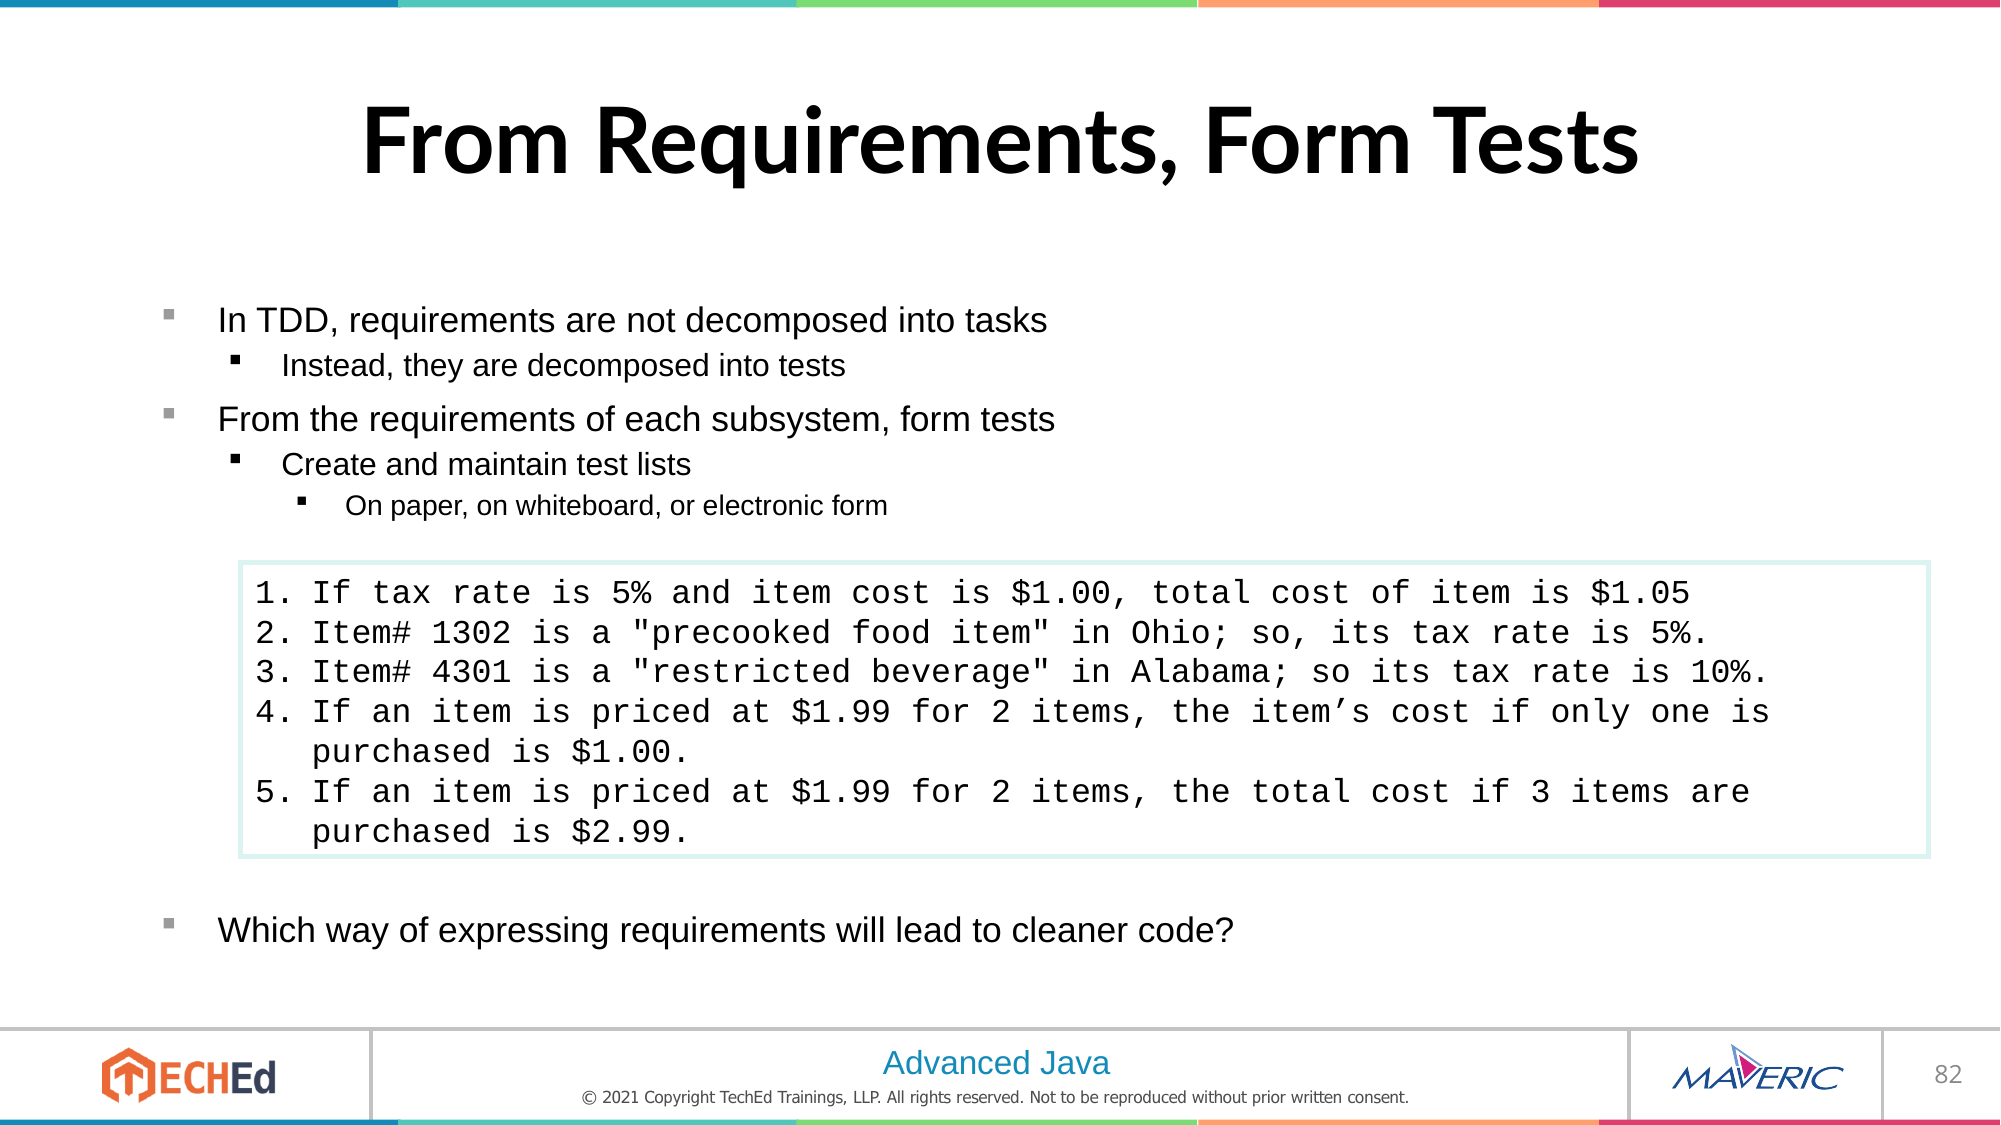

# From Requirements, Form Tests
In TDD, requirements are not decomposed into tasks
Instead, they are decomposed into tests
From the requirements of each subsystem, form tests
Create and maintain test lists
On paper, on whiteboard, or electronic form

Which way of expressing requirements will lead to cleaner code?

If tax rate is 5% and item cost is $1.00, total cost of item is $1.05
Item# 1302 is a "precooked food item" in Ohio; so, its tax rate is 5%.
Item# 4301 is a "restricted beverage" in Alabama; so its tax rate is 10%.
If an item is priced at $1.99 for 2 items, the item’s cost if only one is purchased is $1.00.
If an item is priced at $1.99 for 2 items, the total cost if 3 items are purchased is $2.99.